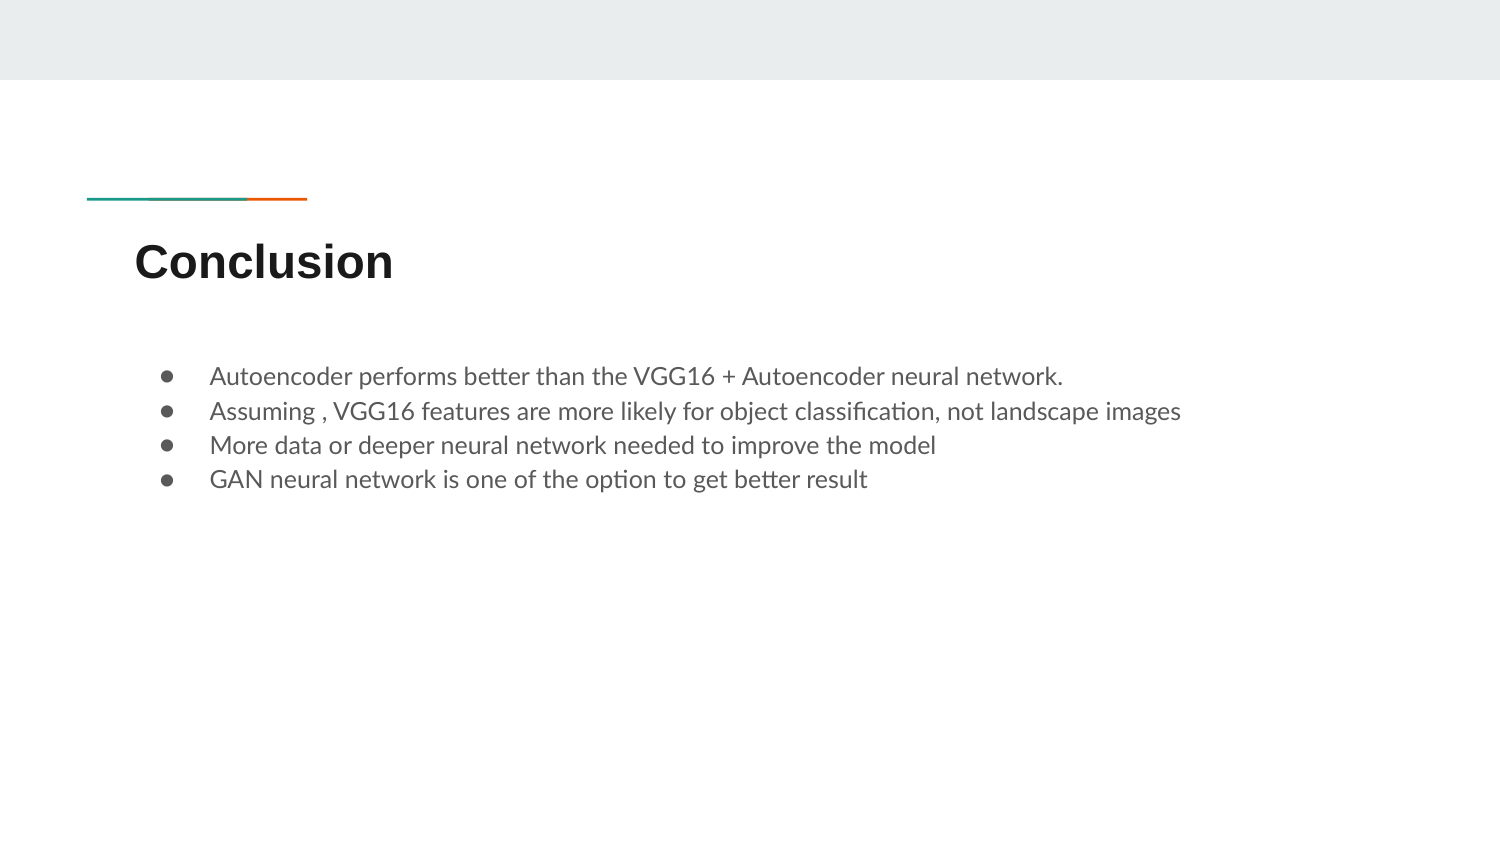

# Conclusion
Autoencoder performs better than the VGG16 + Autoencoder neural network.
Assuming , VGG16 features are more likely for object classification, not landscape images
More data or deeper neural network needed to improve the model
GAN neural network is one of the option to get better result